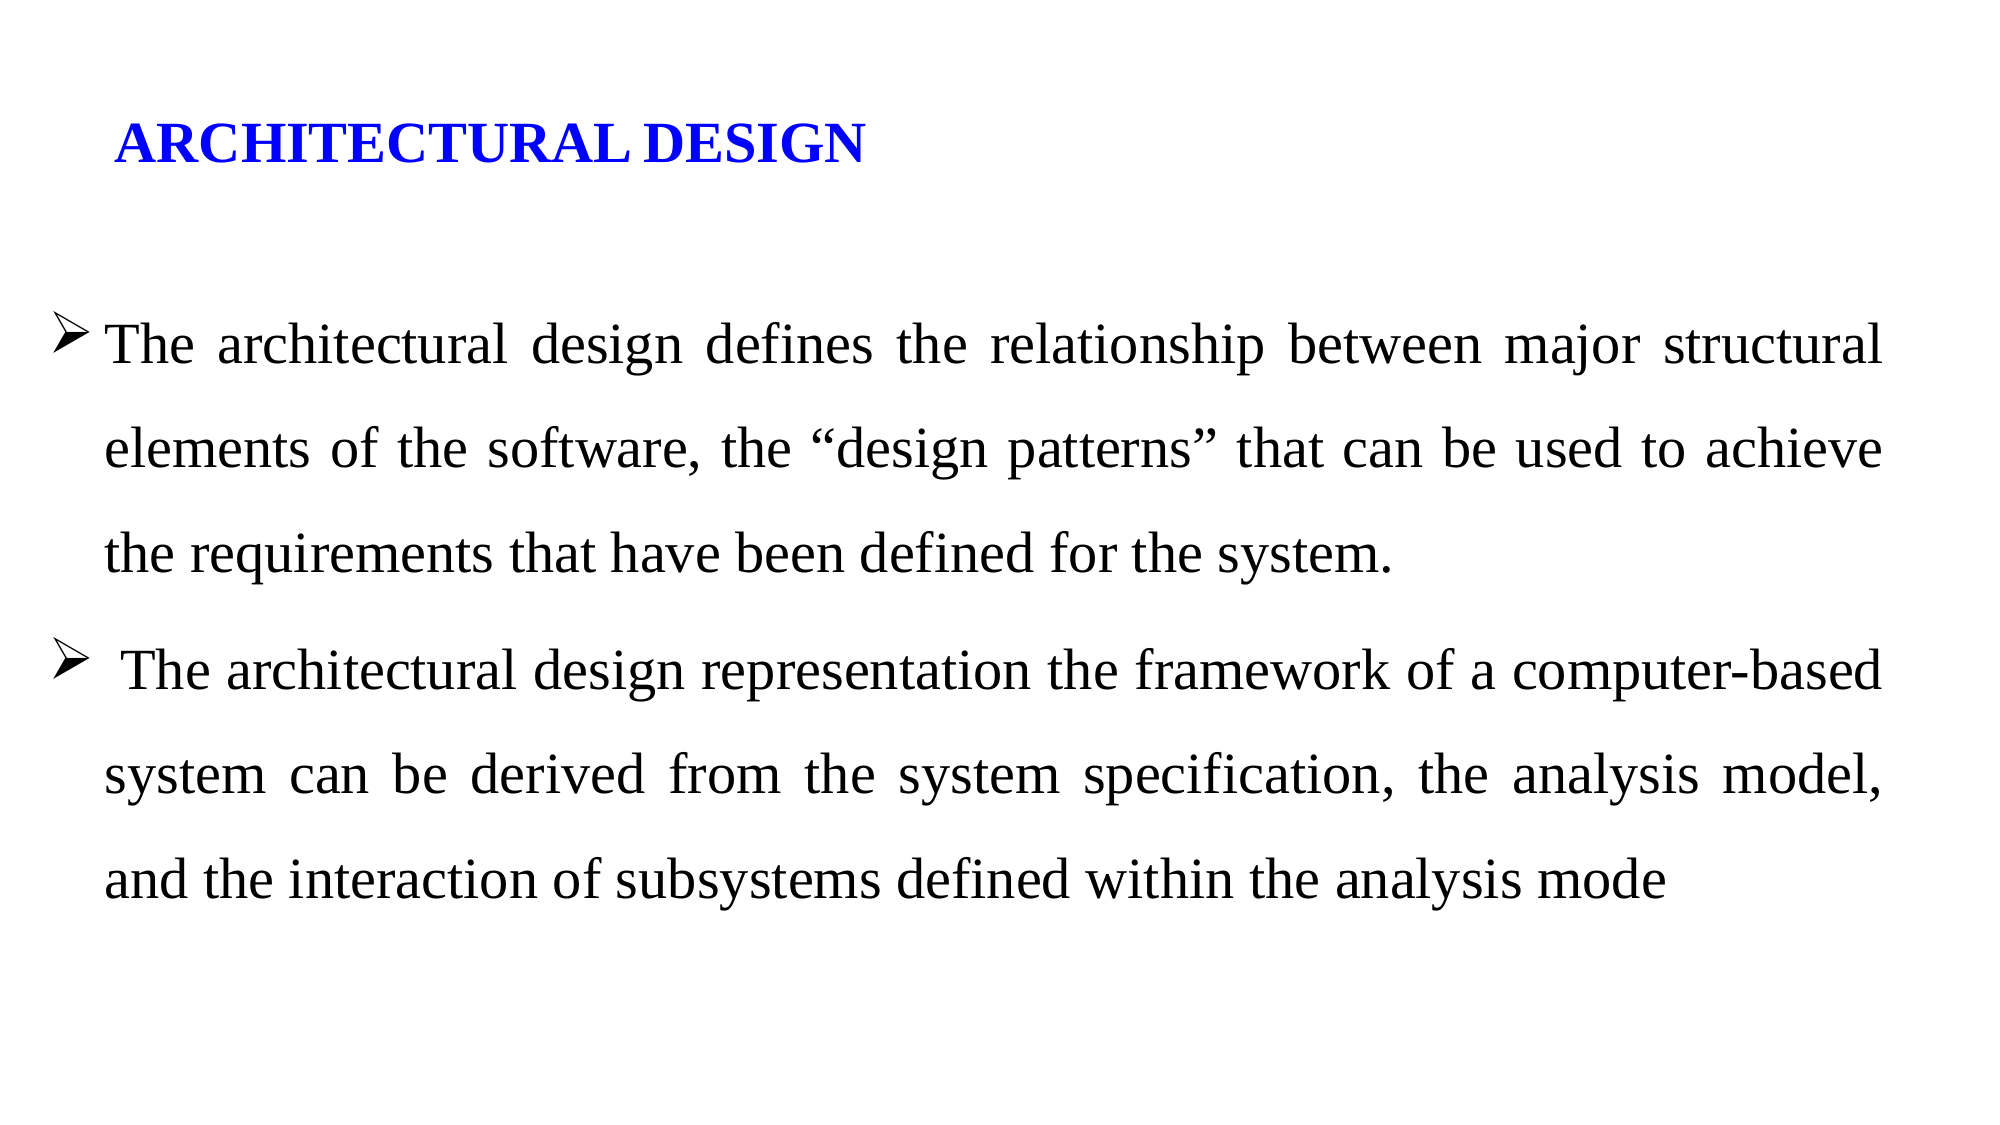

# ARCHITECTURAL DESIGN
The architectural design defines the relationship between major structural elements of the software, the “design patterns” that can be used to achieve the requirements that have been defined for the system.
 The architectural design representation the framework of a computer-based system can be derived from the system specification, the analysis model, and the interaction of subsystems defined within the analysis mode